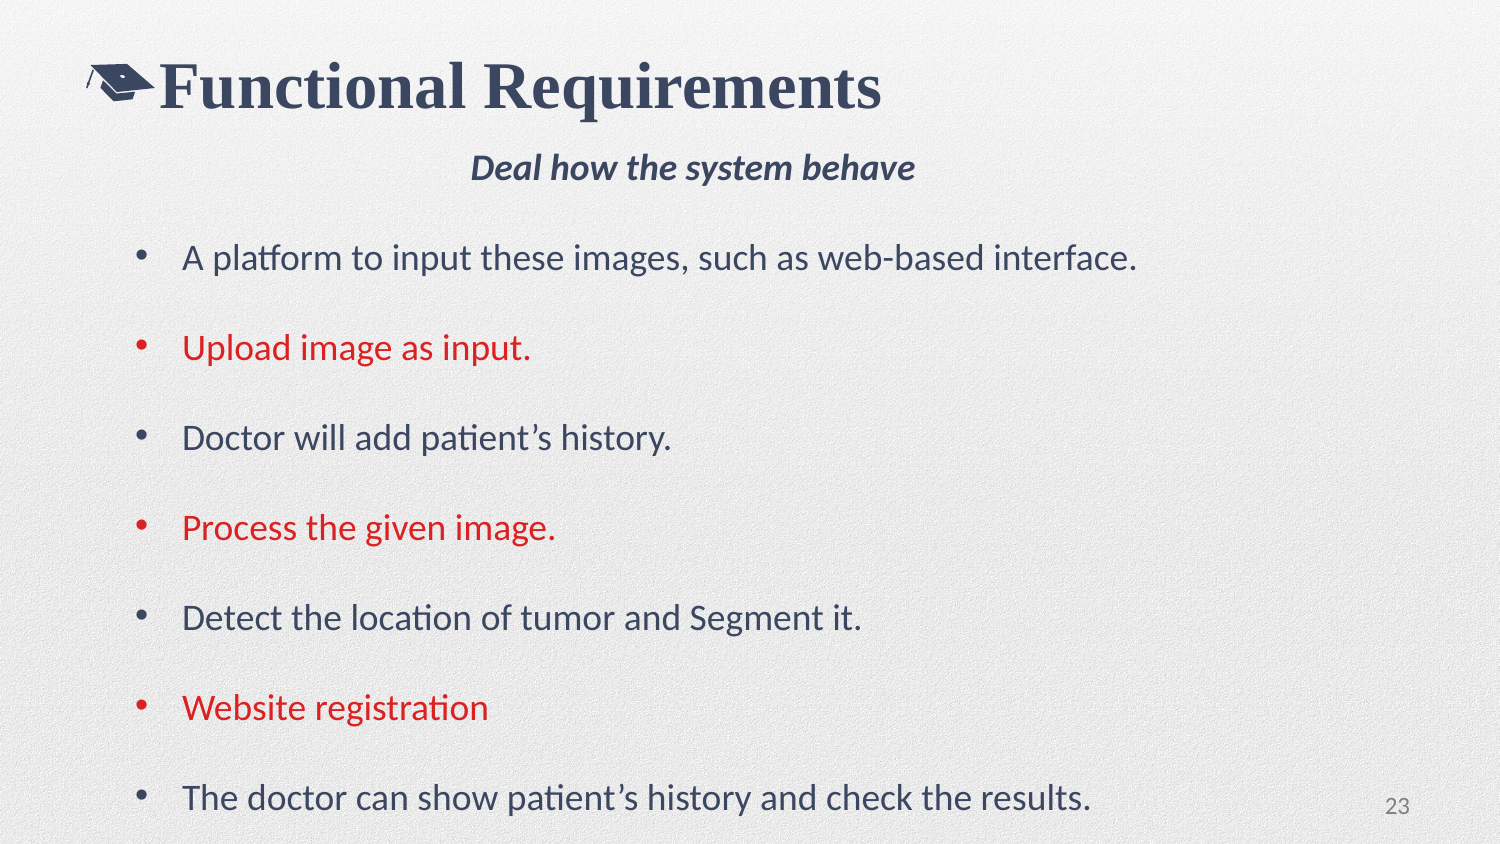

Functional Requirements

Deal how the system behave
A platform to input these images, such as web-based interface.
Upload image as input.
Doctor will add patient’s history.
Process the given image.
Detect the location of tumor and Segment it.
Website registration
The doctor can show patient’s history and check the results.

23